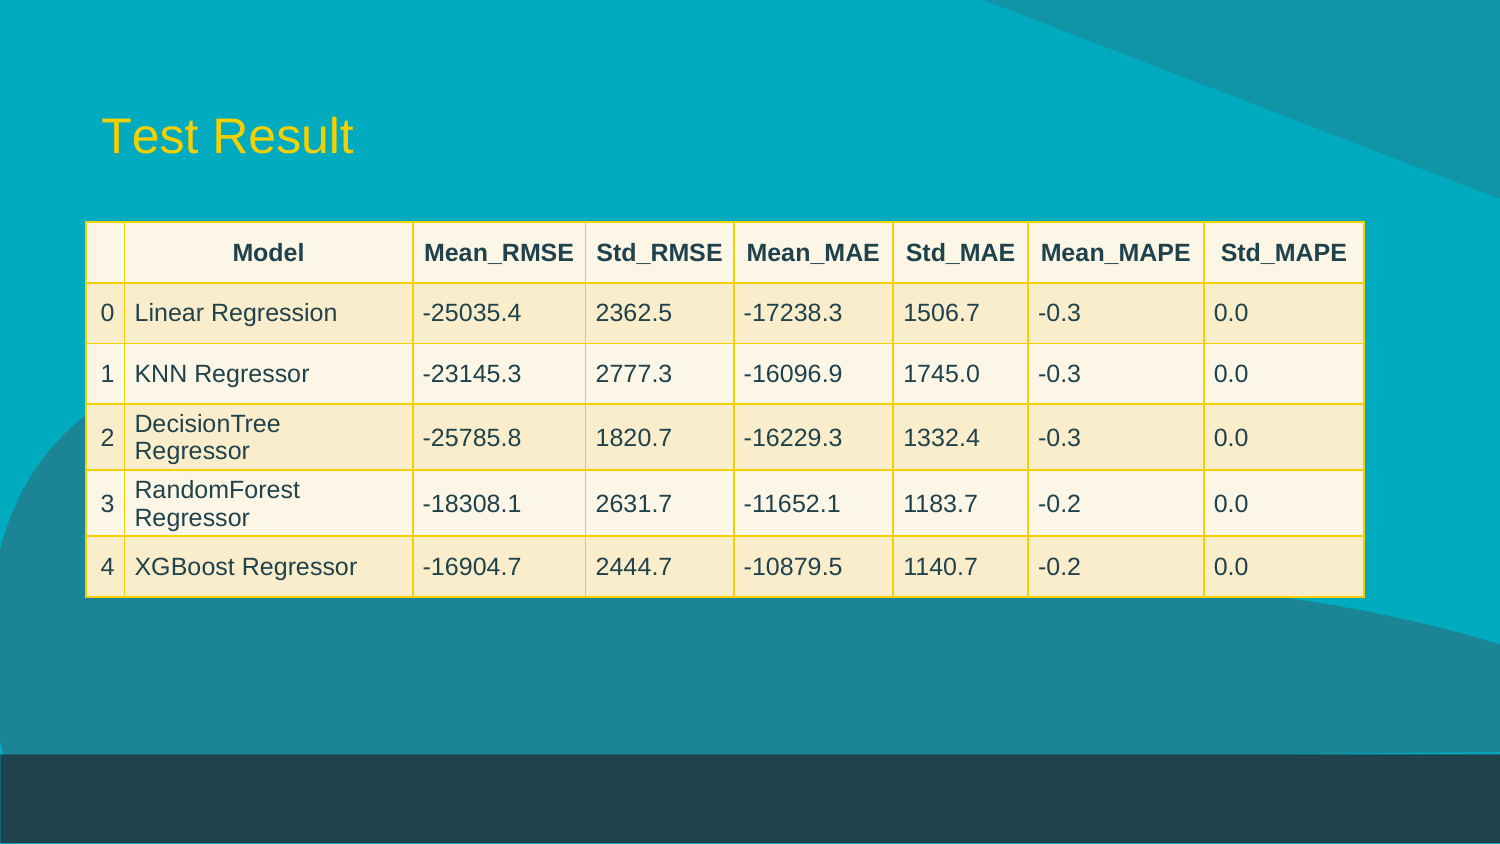

# Test Result

|  | Model | Mean\_RMSE | Std\_RMSE | Mean\_MAE | Std\_MAE | Mean\_MAPE | Std\_MAPE |
| --- | --- | --- | --- | --- | --- | --- | --- |
| 0 | Linear Regression | -25035.4 | 2362.5 | -17238.3 | 1506.7 | -0.3 | 0.0 |
| 1 | KNN Regressor | -23145.3 | 2777.3 | -16096.9 | 1745.0 | -0.3 | 0.0 |
| 2 | DecisionTree Regressor | -25785.8 | 1820.7 | -16229.3 | 1332.4 | -0.3 | 0.0 |
| 3 | RandomForest Regressor | -18308.1 | 2631.7 | -11652.1 | 1183.7 | -0.2 | 0.0 |
| 4 | XGBoost Regressor | -16904.7 | 2444.7 | -10879.5 | 1140.7 | -0.2 | 0.0 |